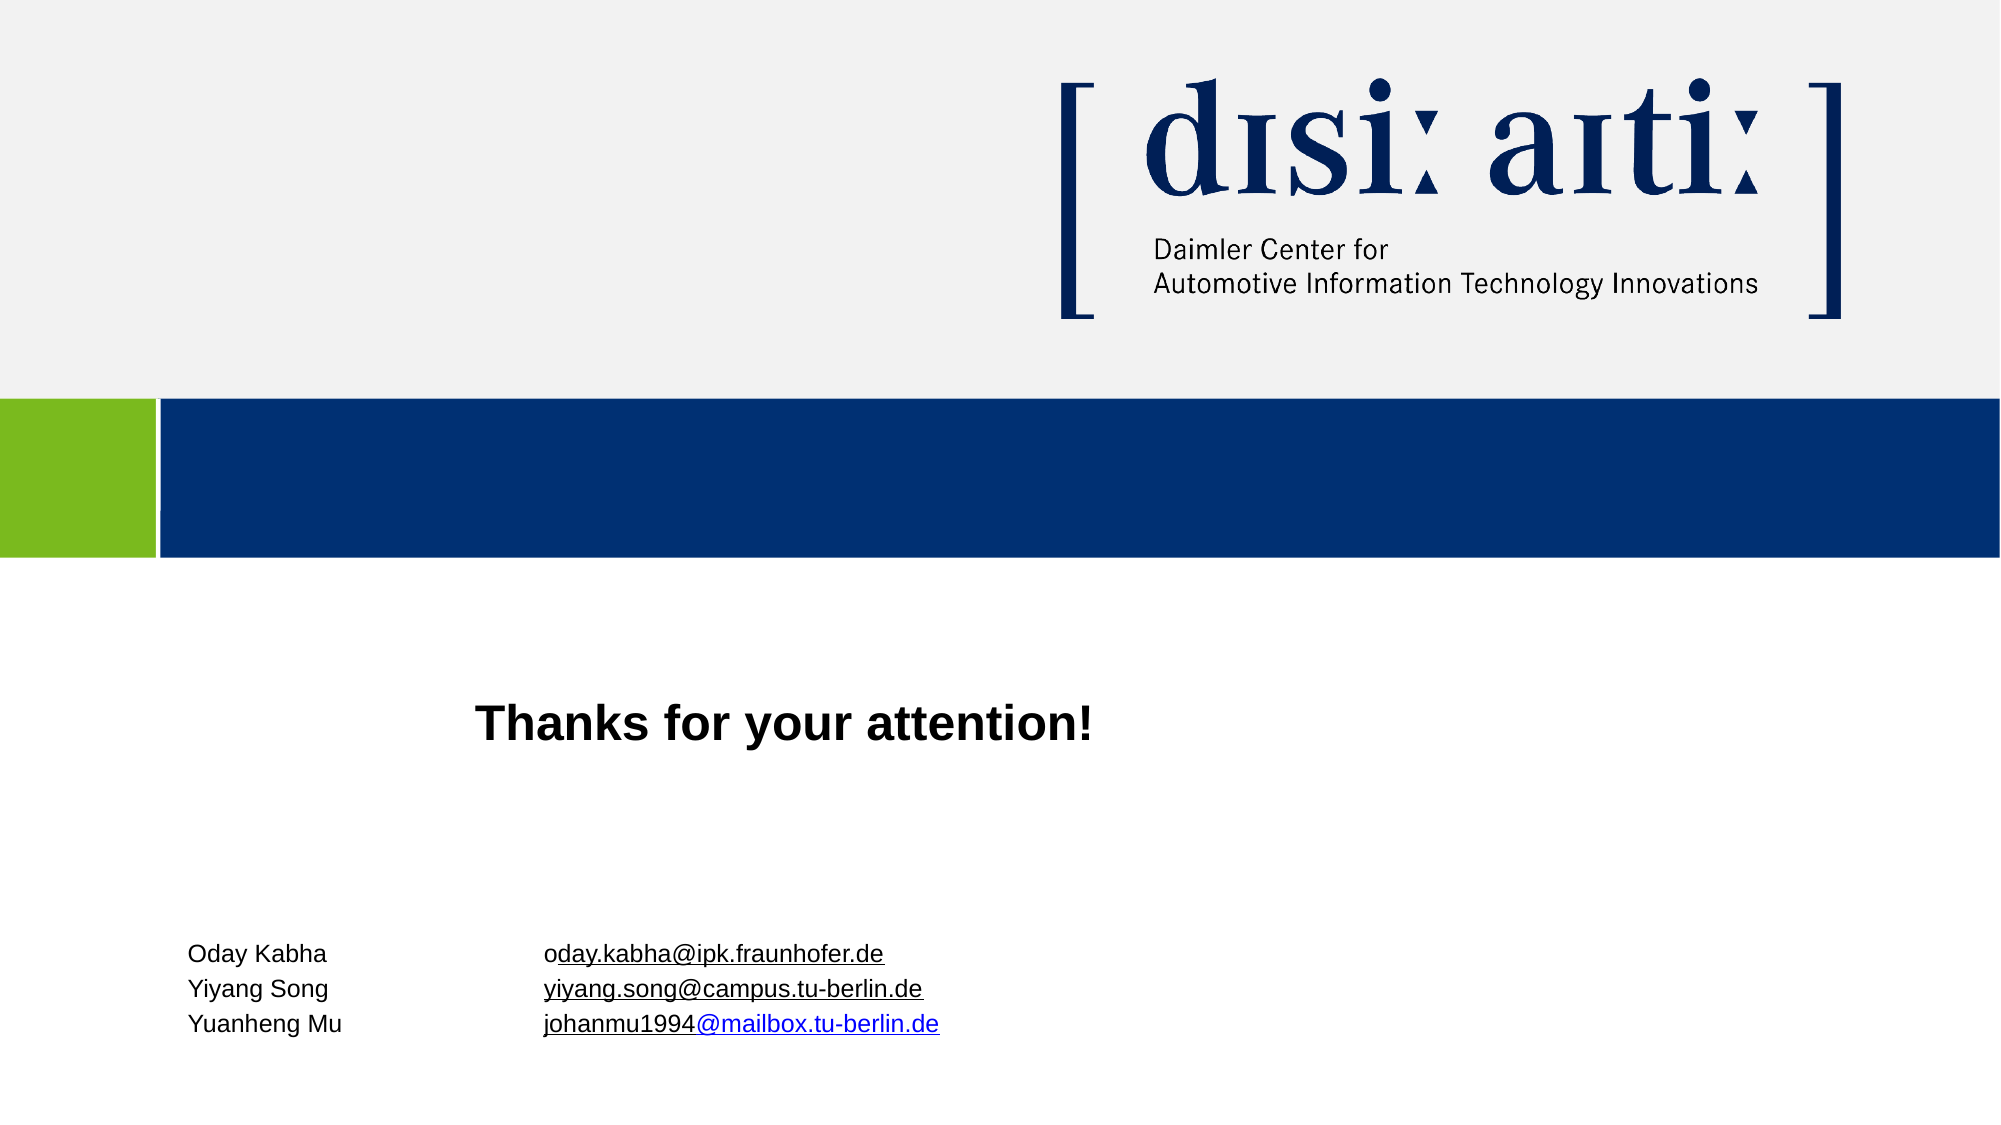

Thanks for your attention!

Oday Kabha		oday.kabha@ipk.fraunhofer.de
Yiyang Song		yiyang.song@campus.tu-berlin.de
Yuanheng Mu		johanmu1994@mailbox.tu-berlin.de